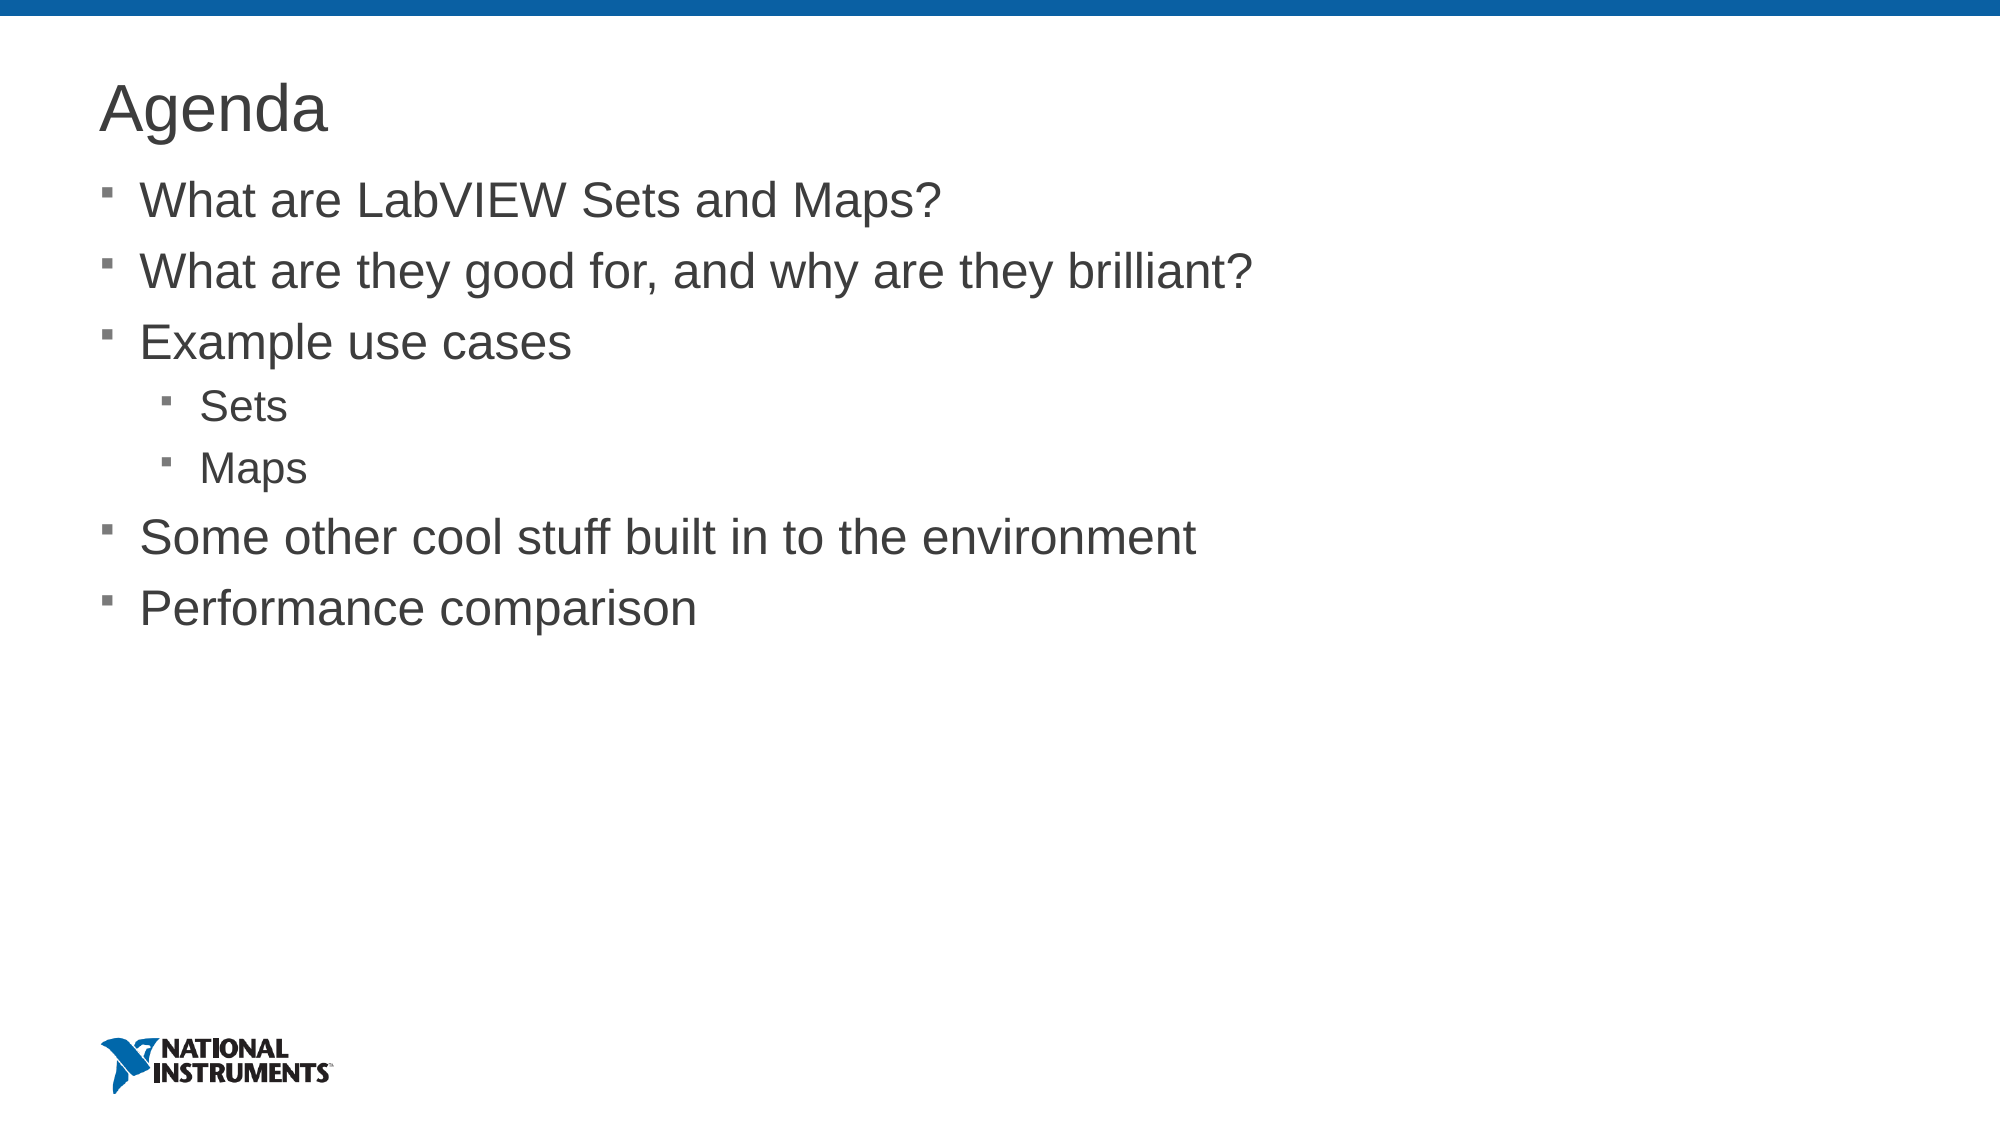

# Agenda
What are LabVIEW Sets and Maps?
What are they good for, and why are they brilliant?
Example use cases
Sets
Maps
Some other cool stuff built in to the environment
Performance comparison